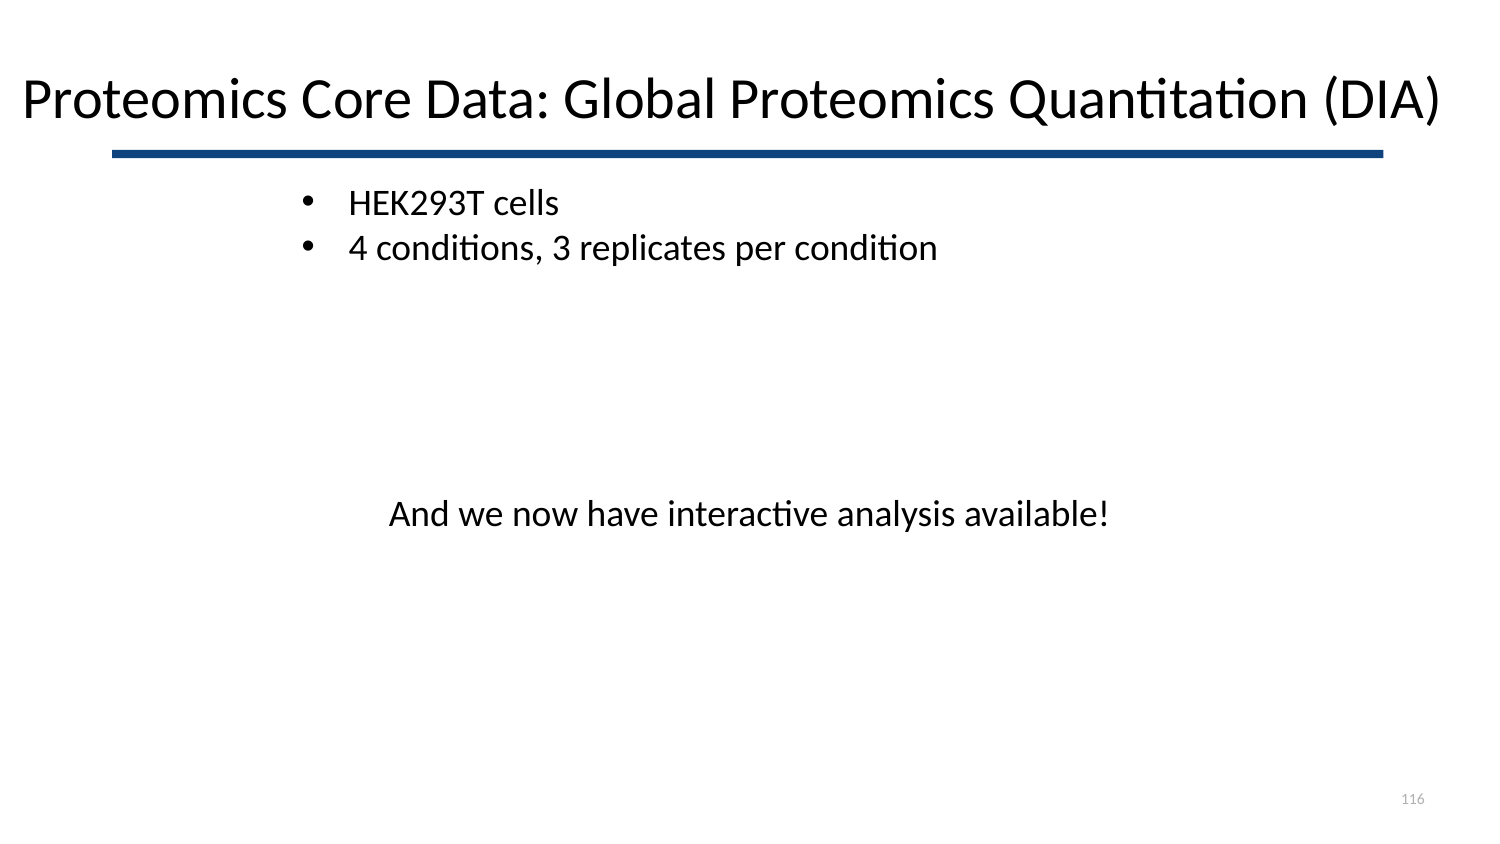

Proteomics Core Data: Global Proteomics Quantitation (DIA)

HEK293T cells
4 conditions, 3 replicates per condition
And we now have interactive analysis available!
116